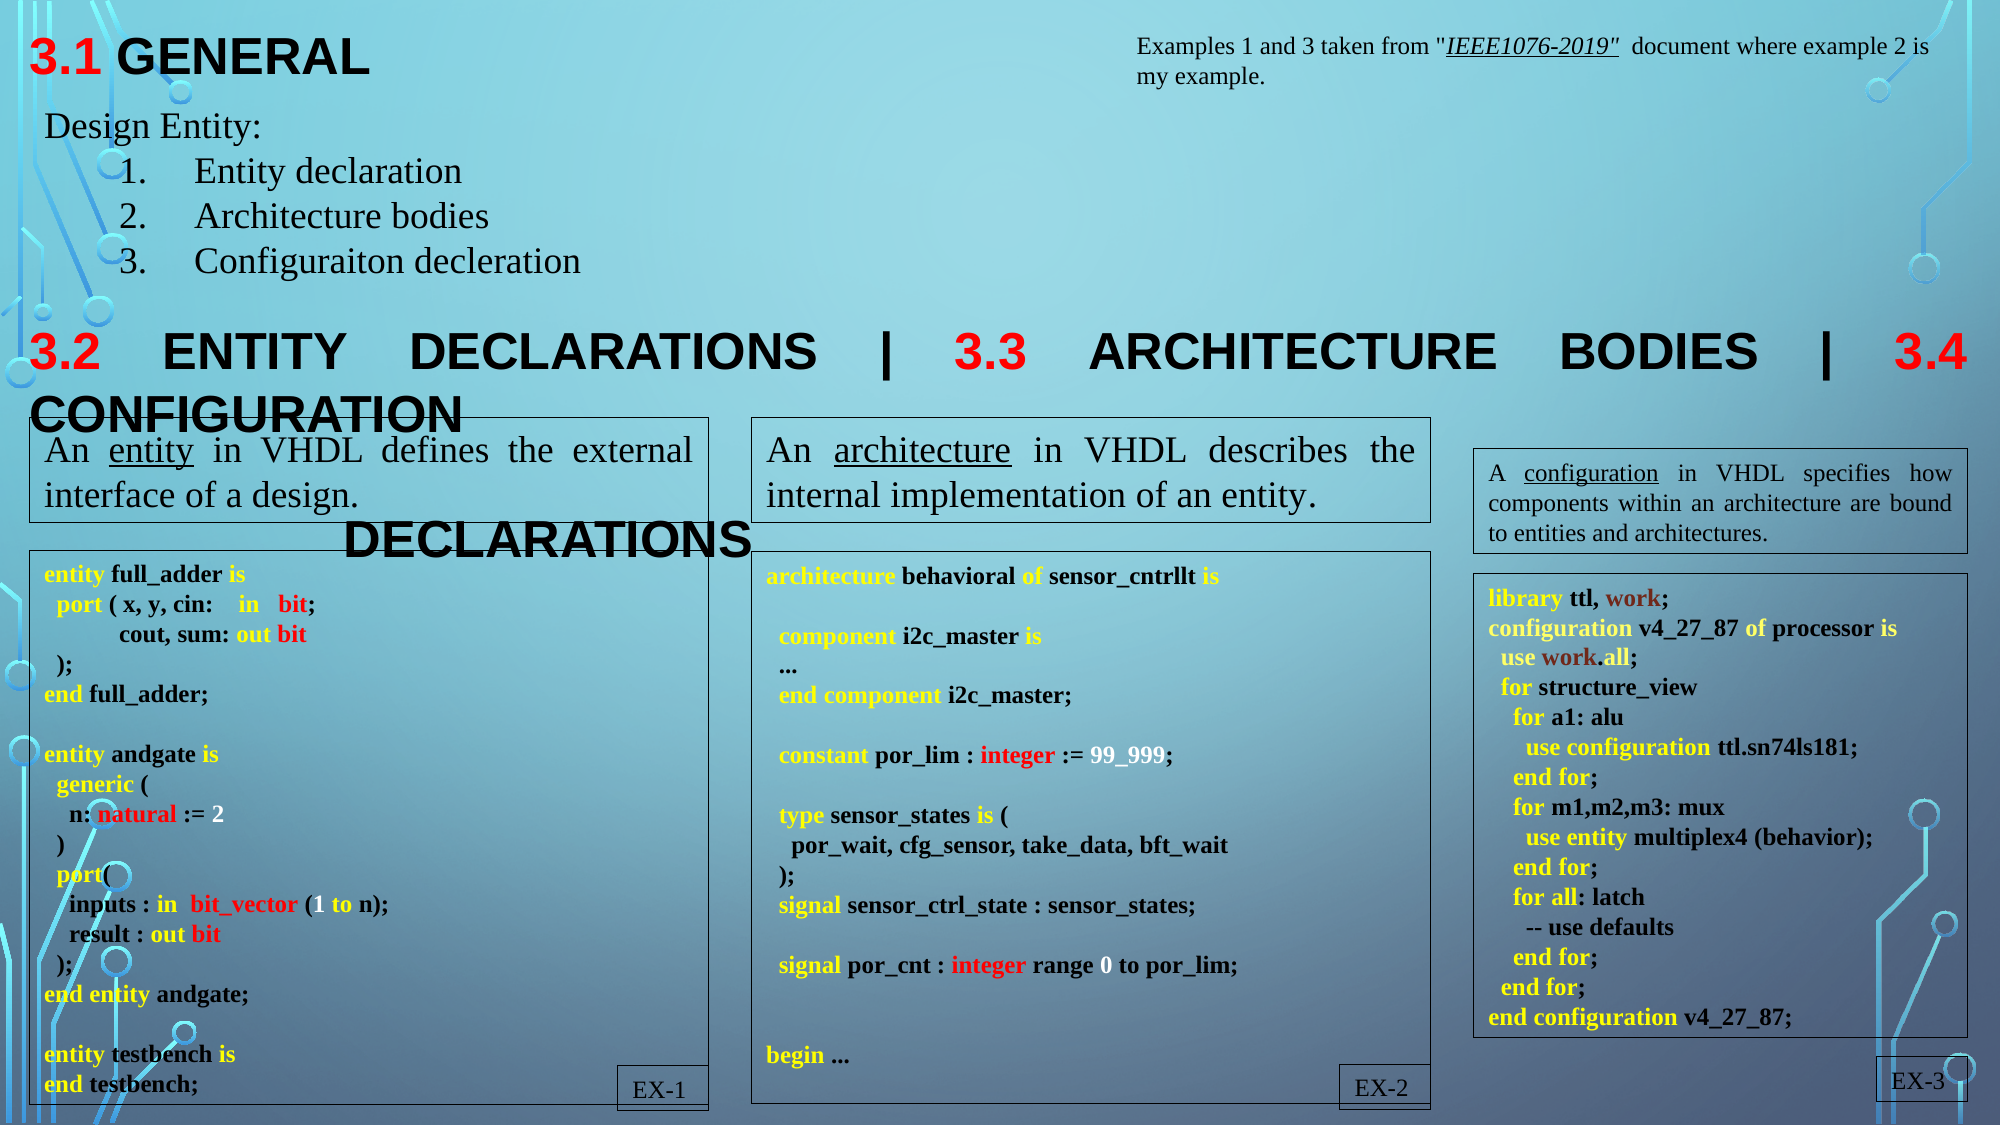

3.1 GENERAL
Examples 1 and 3 taken from "IEEE1076-2019"  document where example 2 is my example.
Design Entity:
Entity declaration
Architecture bodies
Configuraiton decleration
3.2 ENTITY DECLARATIONS | 3.3 ARCHITECTURE BODIES | 3.4 CONFIGURATION                      																					 DECLARATIONS
An entity in VHDL defines the external interface of a design.
An architecture in VHDL describes the internal implementation of an entity.
A configuration in VHDL specifies how components within an architecture are bound to entities and architectures.
entity full_adder is
  port ( x, y, cin:    in   bit;
            cout, sum: out bit
  );
end full_adder;

entity andgate is
  generic (
    n: natural := 2
  )
  port(
    inputs : in  bit_vector (1 to n);
    result : out bit
  );
end entity andgate;

entity testbench is
end testbench;
architecture behavioral of sensor_cntrllt is

  component i2c_master is
  ...
  end component i2c_master;

  constant por_lim : integer := 99_999;

  type sensor_states is (
    por_wait, cfg_sensor, take_data, bft_wait
  );
  signal sensor_ctrl_state : sensor_states;

  signal por_cnt : integer range 0 to por_lim;

begin ...

library ttl, work;
configuration v4_27_87 of processor is
  use work.all;
  for structure_view
    for a1: alu
      use configuration ttl.sn74ls181;
    end for;
    for m1,m2,m3: mux
      use entity multiplex4 (behavior);
    end for;
    for all: latch
      -- use defaults
    end for;
  end for;
end configuration v4_27_87;
EX-3
EX-2
EX-1